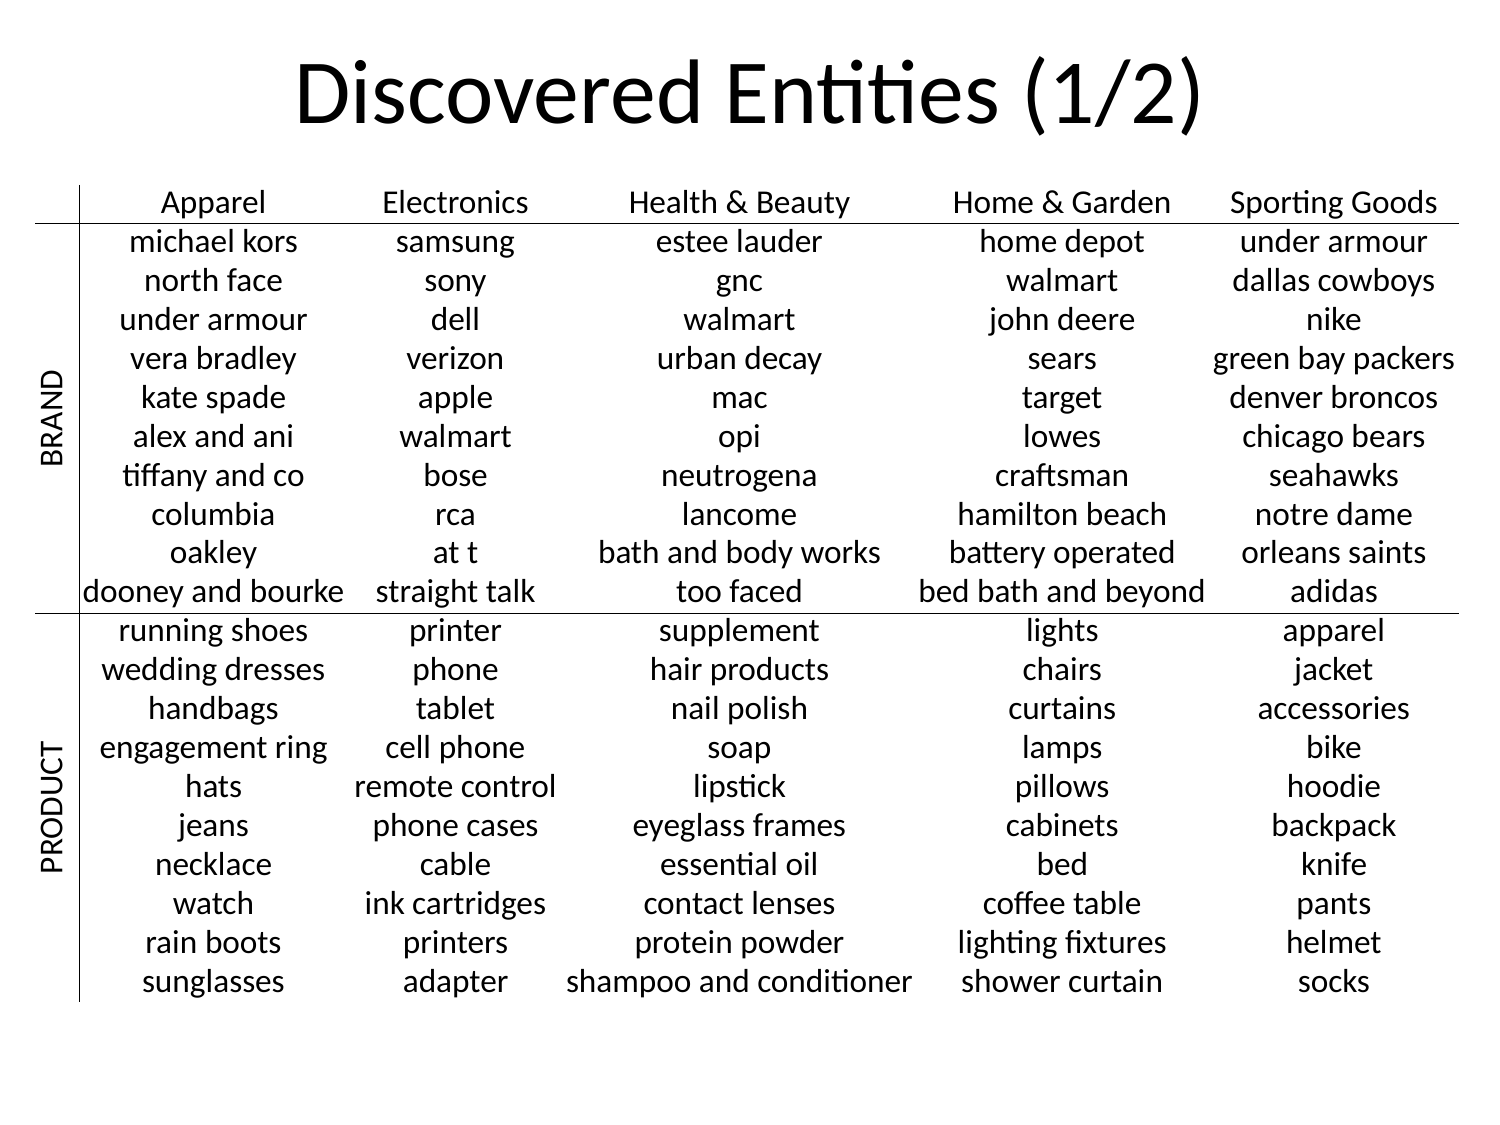

Discovered Entities (1/2)
|  | Apparel | Electronics | Health & Beauty | Home & Garden | Sporting Goods |
| --- | --- | --- | --- | --- | --- |
| Brand | michael kors | samsung | estee lauder | home depot | under armour |
|  | north face | sony | gnc | walmart | dallas cowboys |
|  | under armour | dell | walmart | john deere | nike |
|  | vera bradley | verizon | urban decay | sears | green bay packers |
|  | kate spade | apple | mac | target | denver broncos |
|  | alex and ani | walmart | opi | lowes | chicago bears |
|  | tiffany and co | bose | neutrogena | craftsman | seahawks |
|  | columbia | rca | lancome | hamilton beach | notre dame |
|  | oakley | at t | bath and body works | battery operated | orleans saints |
|  | dooney and bourke | straight talk | too faced | bed bath and beyond | adidas |
| Product | running shoes | printer | supplement | lights | apparel |
|  | wedding dresses | phone | hair products | chairs | jacket |
|  | handbags | tablet | nail polish | curtains | accessories |
|  | engagement ring | cell phone | soap | lamps | bike |
|  | hats | remote control | lipstick | pillows | hoodie |
|  | jeans | phone cases | eyeglass frames | cabinets | backpack |
|  | necklace | cable | essential oil | bed | knife |
|  | watch | ink cartridges | contact lenses | coffee table | pants |
|  | rain boots | printers | protein powder | lighting fixtures | helmet |
|  | sunglasses | adapter | shampoo and conditioner | shower curtain | socks |